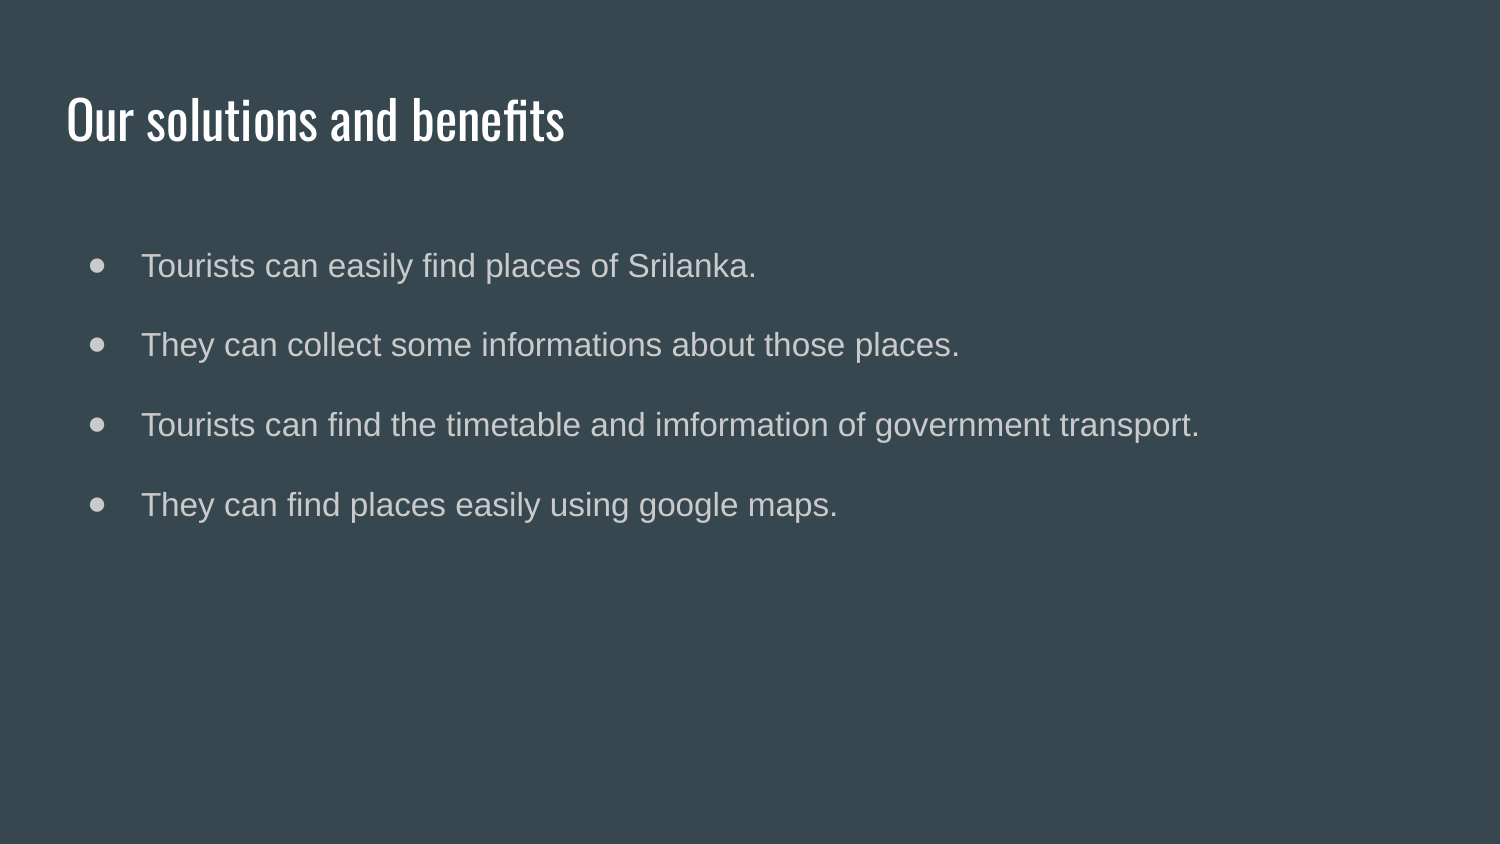

# Our solutions and benefits
Tourists can easily find places of Srilanka.
They can collect some informations about those places.
Tourists can find the timetable and imformation of government transport.
They can find places easily using google maps.